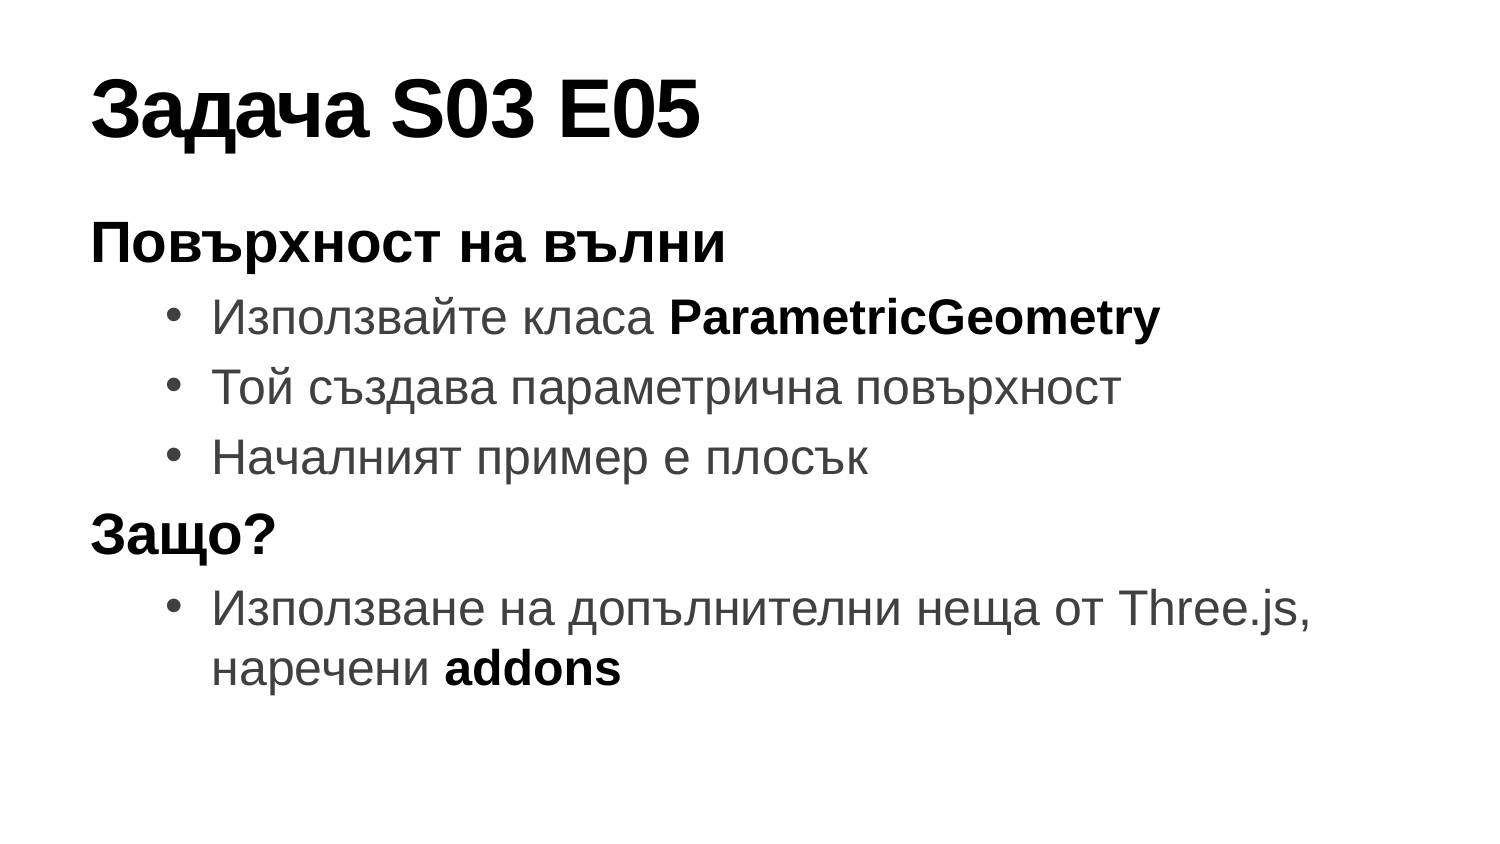

# Задача S03 E05
Повърхност на вълни
Използвайте класа ParametricGeometry
Той създава параметрична повърхност
Началният пример е плосък
Защо?
Използване на допълнителни неща от Three.js,
наречени addons